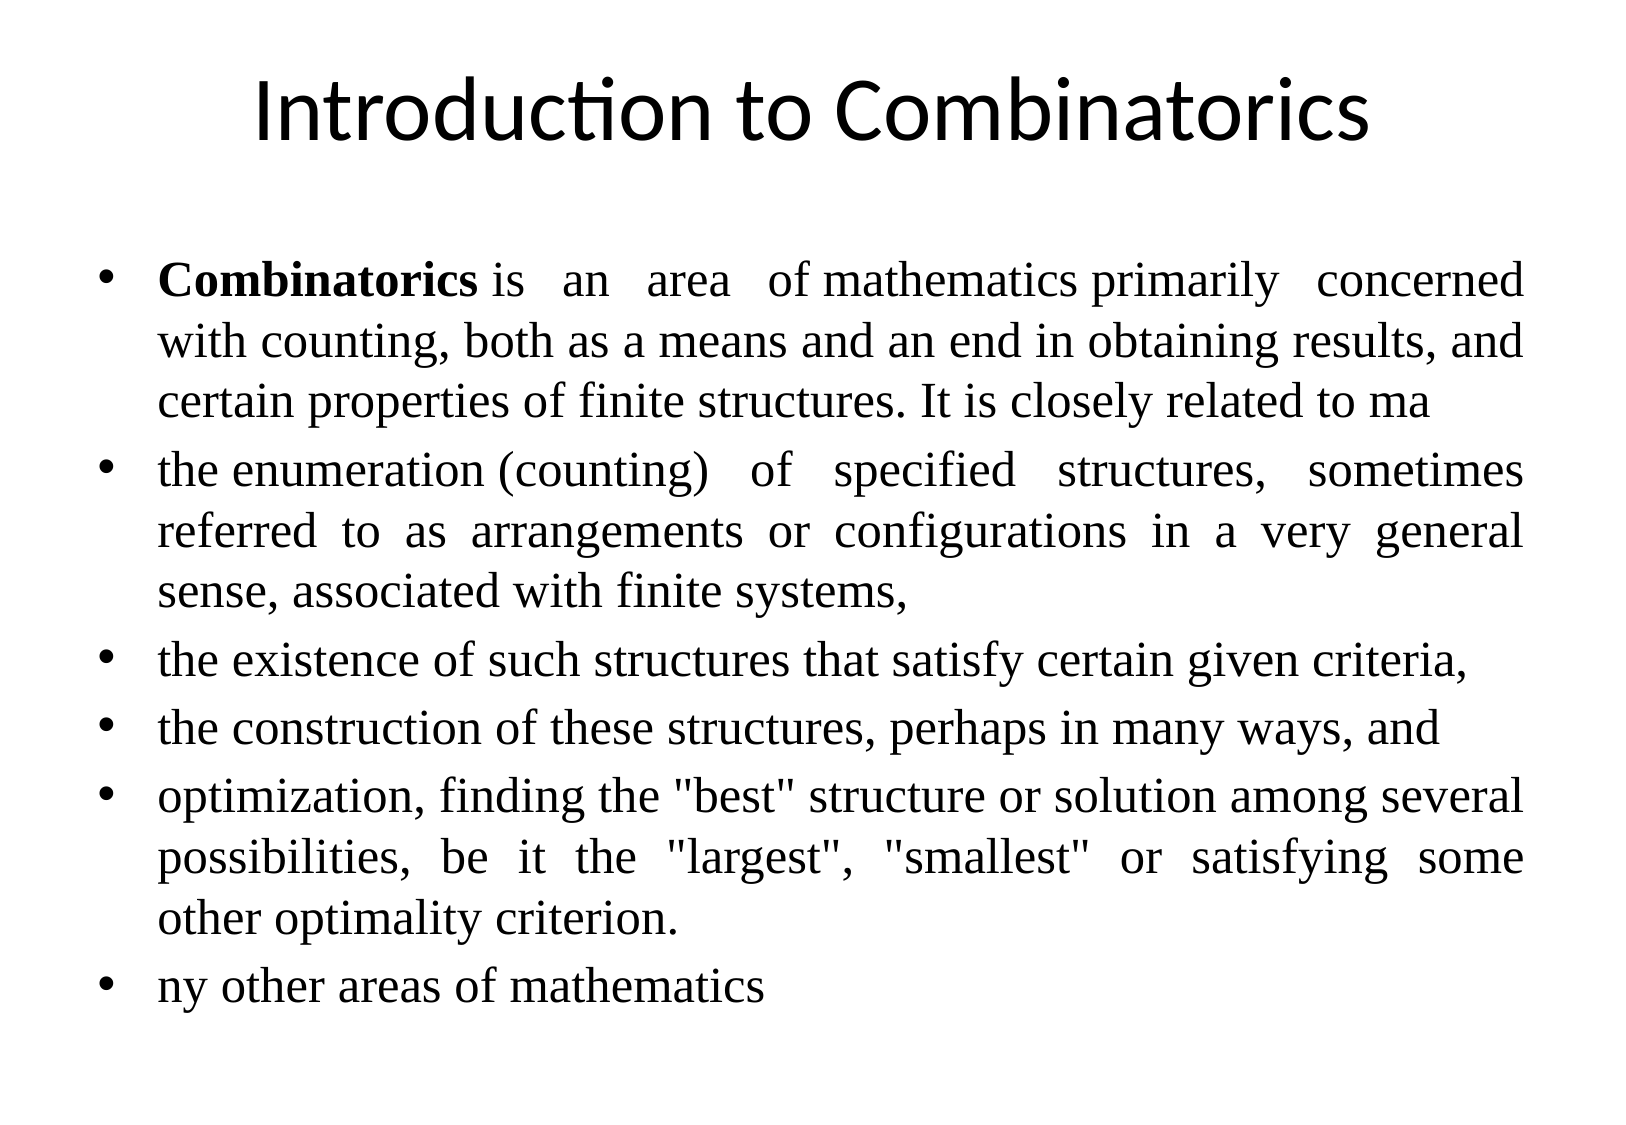

# Introduction to Combinatorics
Combinatorics is an area of mathematics primarily concerned with counting, both as a means and an end in obtaining results, and certain properties of finite structures. It is closely related to ma
the enumeration (counting) of specified structures, sometimes referred to as arrangements or configurations in a very general sense, associated with finite systems,
the existence of such structures that satisfy certain given criteria,
the construction of these structures, perhaps in many ways, and
optimization, finding the "best" structure or solution among several possibilities, be it the "largest", "smallest" or satisfying some other optimality criterion.
ny other areas of mathematics